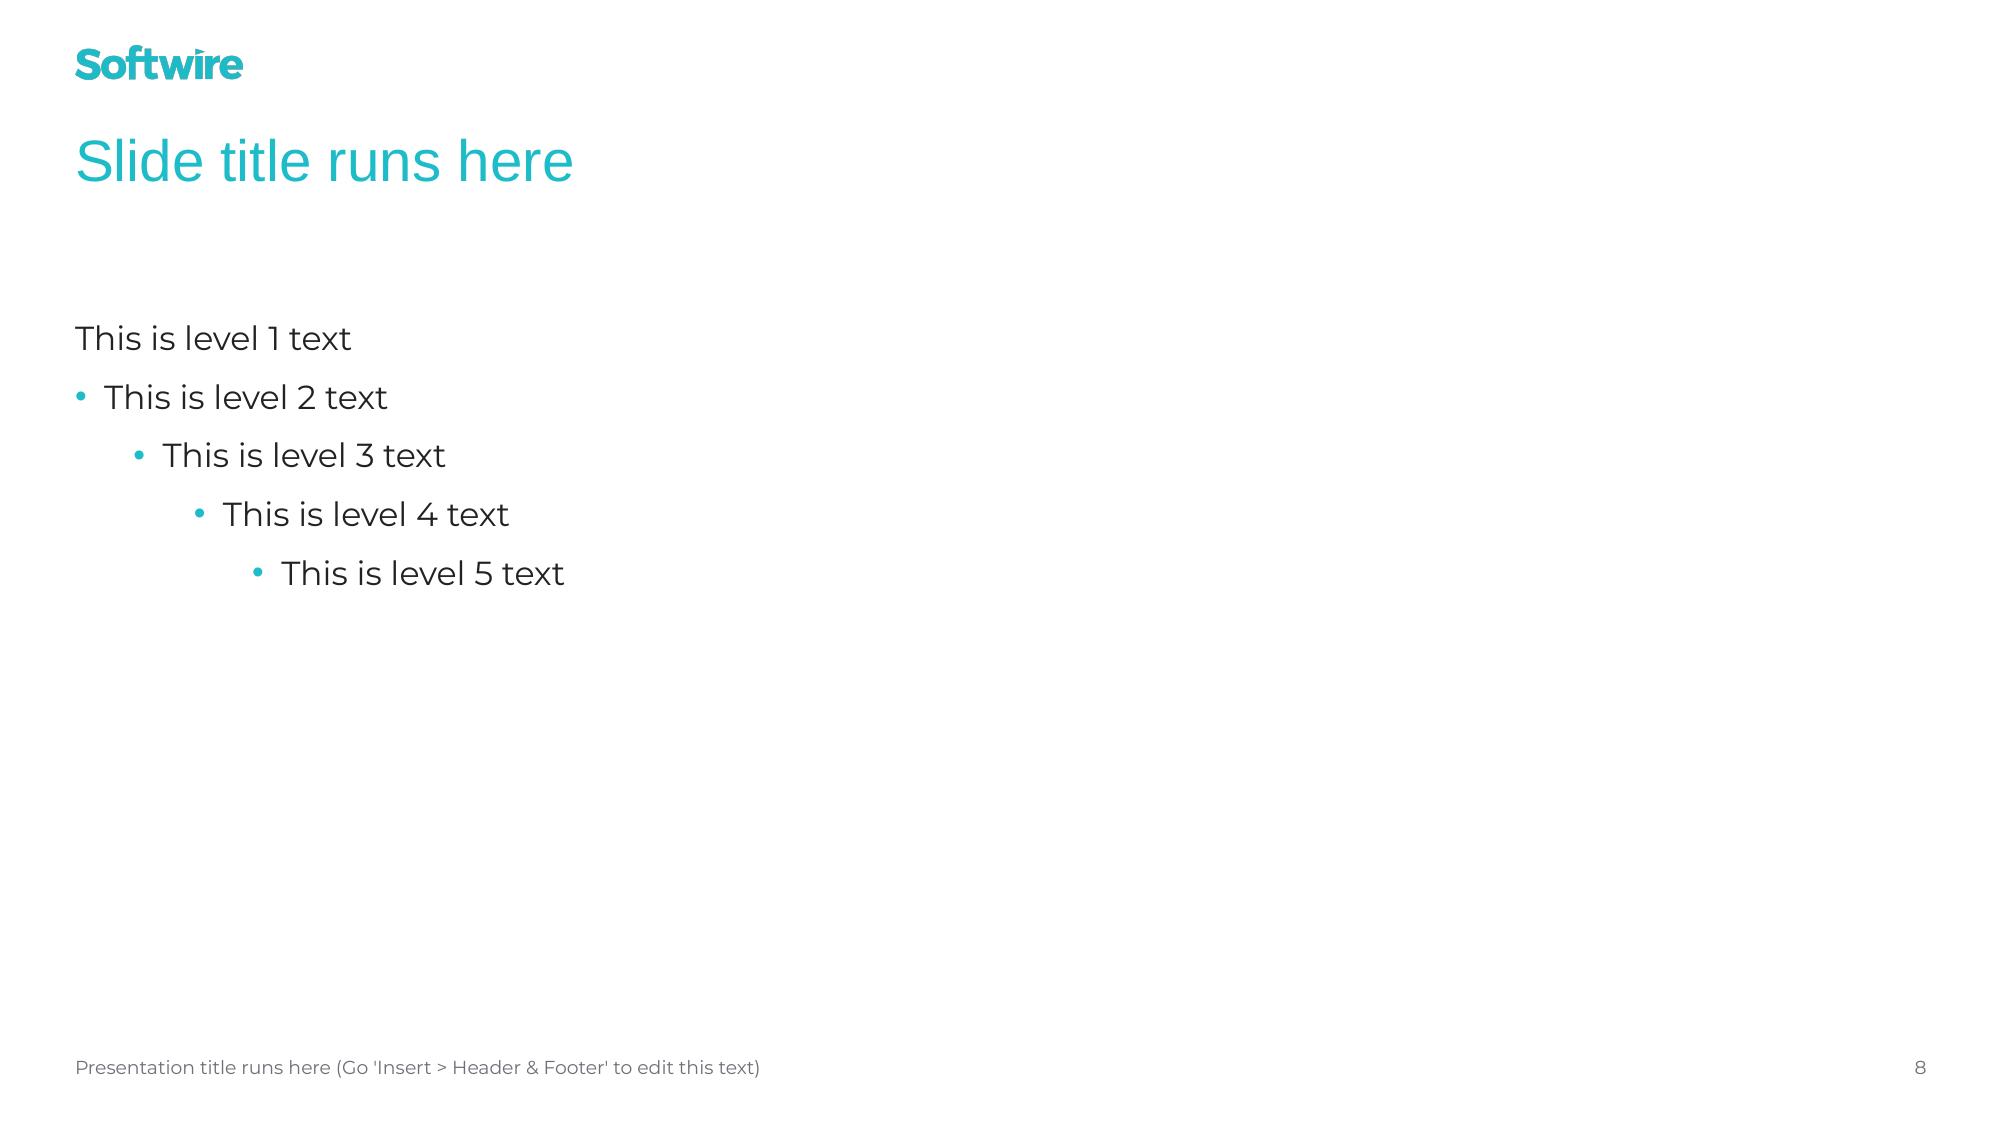

# Slide title runs here
This is level 1 text
This is level 2 text
This is level 3 text
This is level 4 text
This is level 5 text
Presentation title runs here (Go 'Insert > Header & Footer' to edit this text)
8